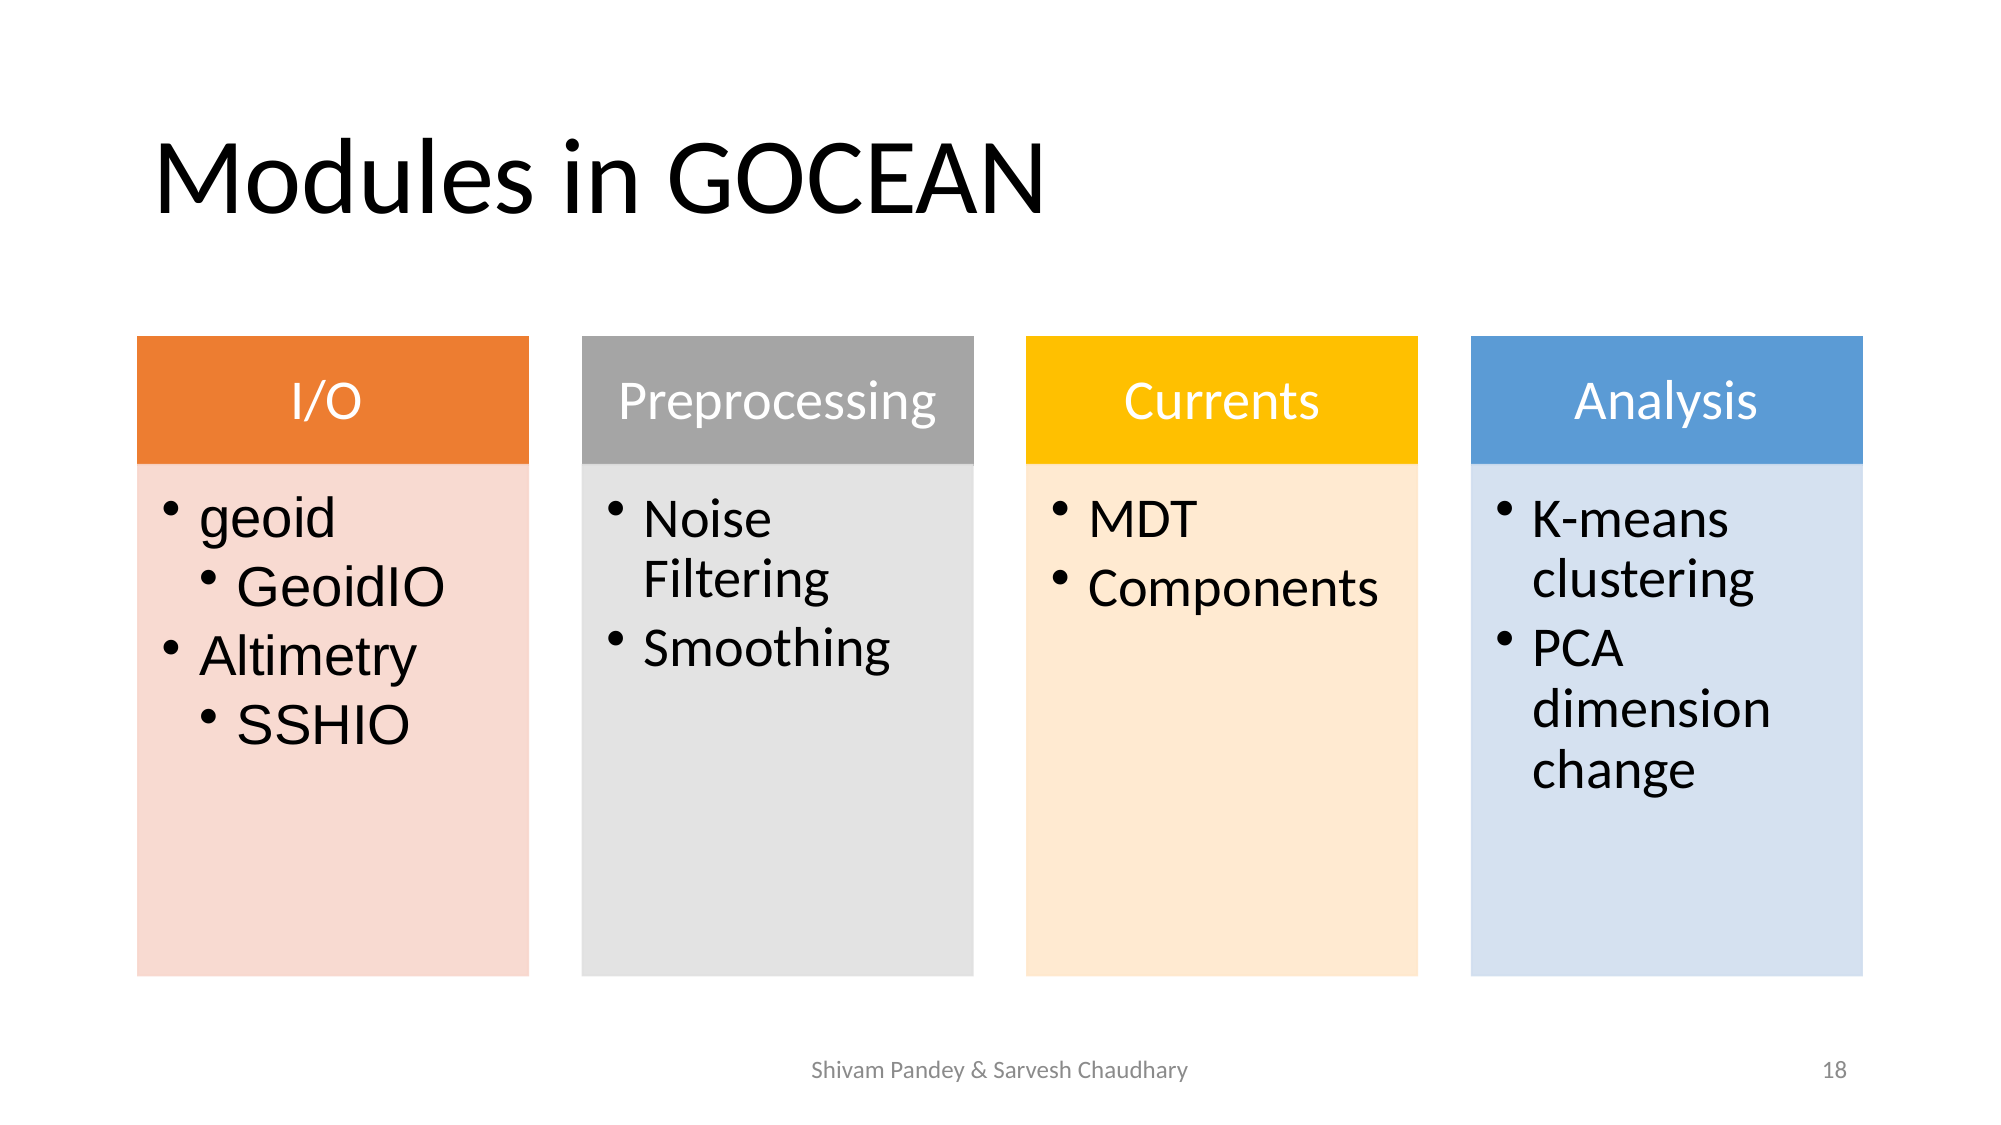

# Modules in GOCEAN
I/O
geoid
GeoidIO
Altimetry
SSHIO
Preprocessing
Noise Filtering
Smoothing
Currents
MDT
Components
Analysis
K-means clustering
PCA dimension change
Shivam Pandey & Sarvesh Chaudhary
18